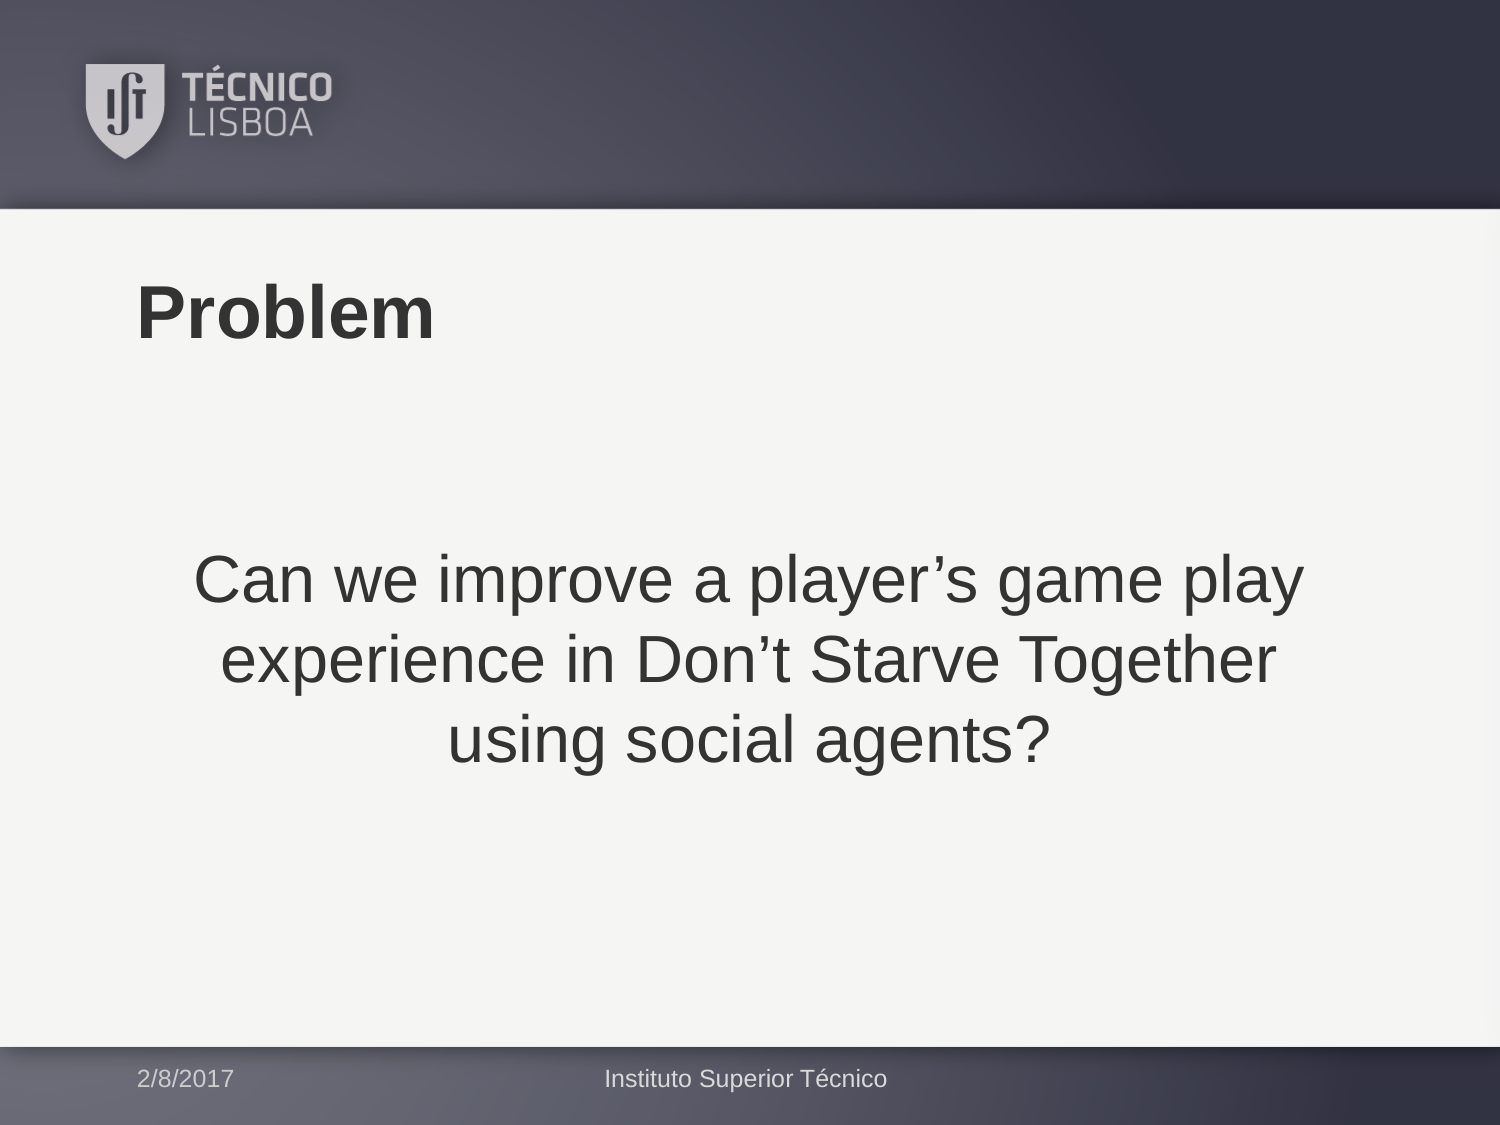

# Problem
Can we improve a player’s game play experience in Don’t Starve Together using social agents?

2/8/2017
Instituto Superior Técnico